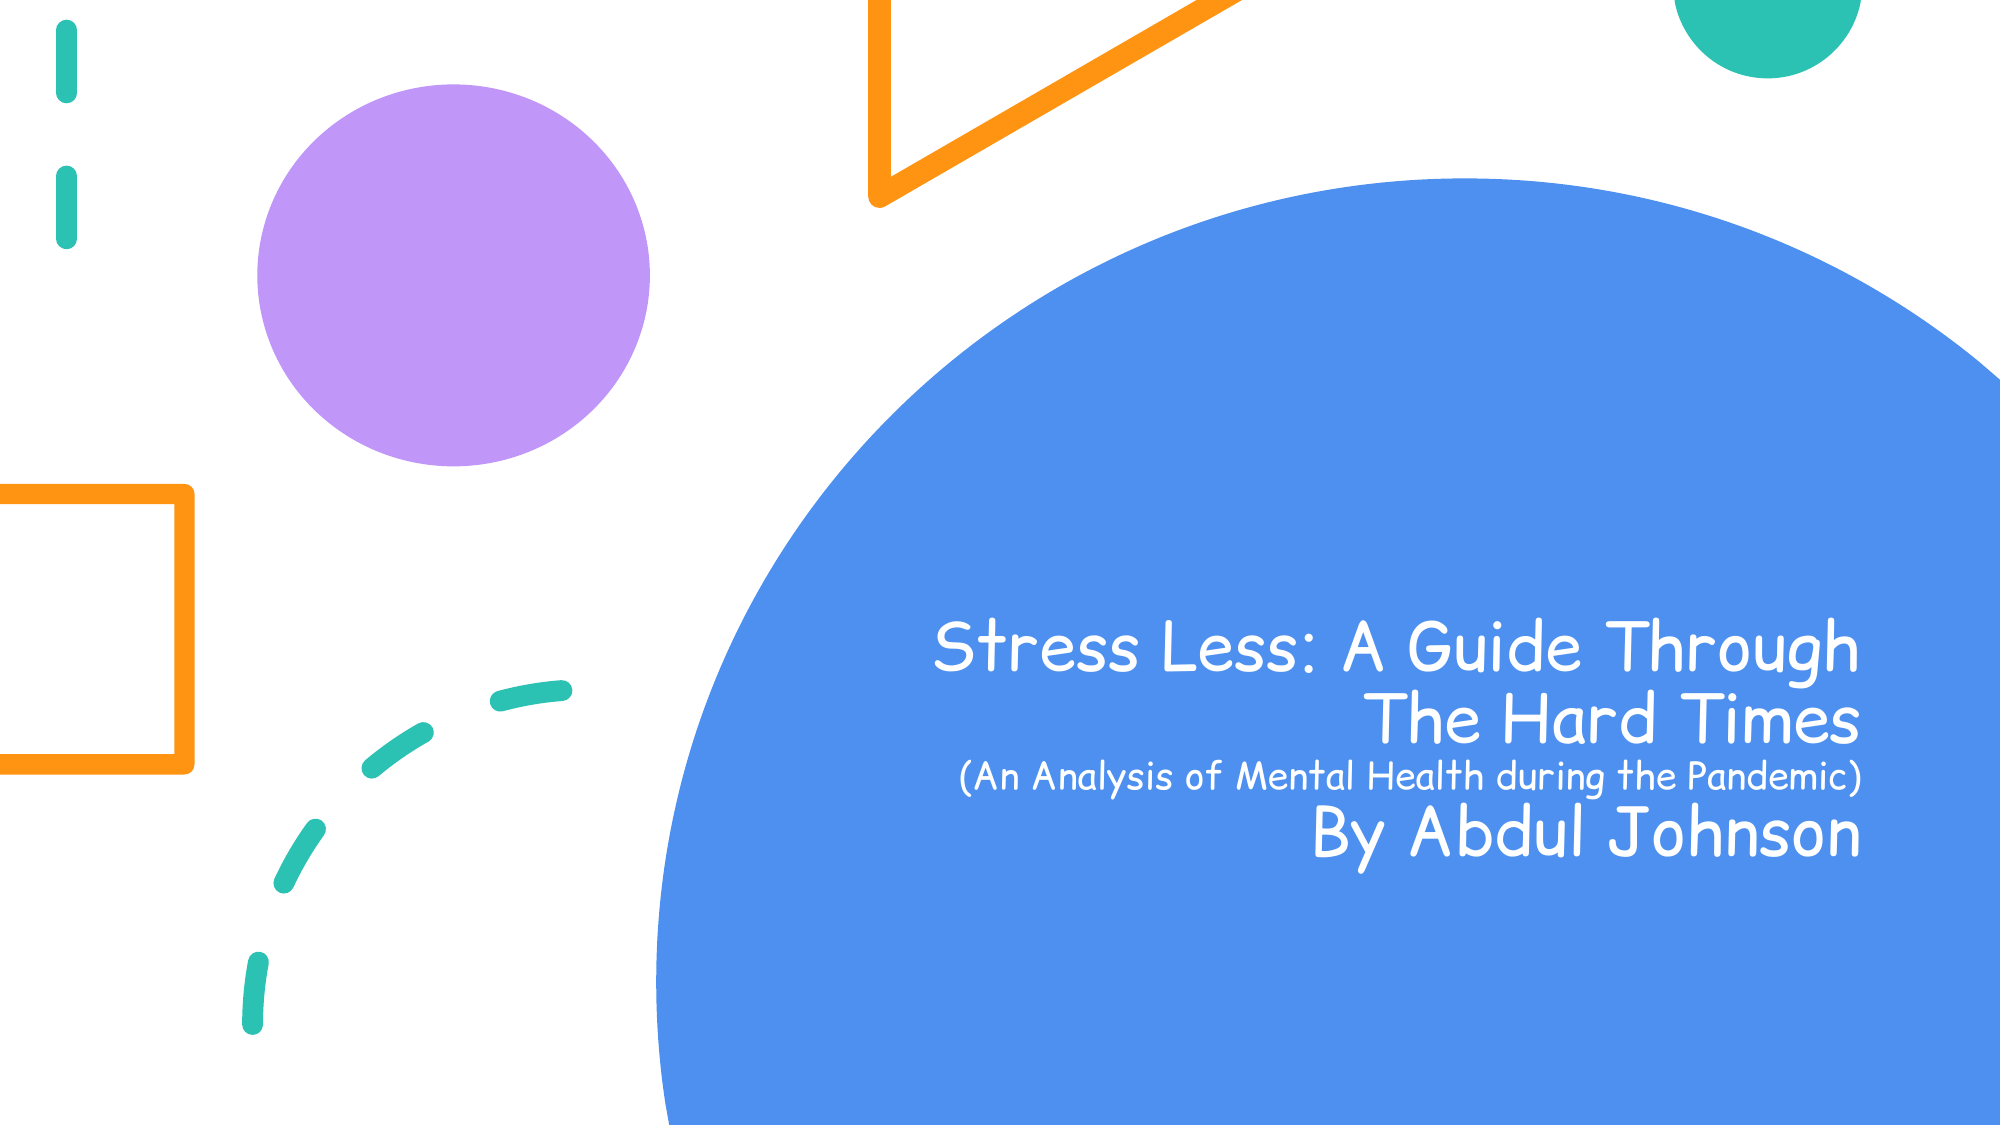

# Stress Less: A Guide Through The Hard Times (An Analysis of Mental Health during the Pandemic) By Abdul Johnson